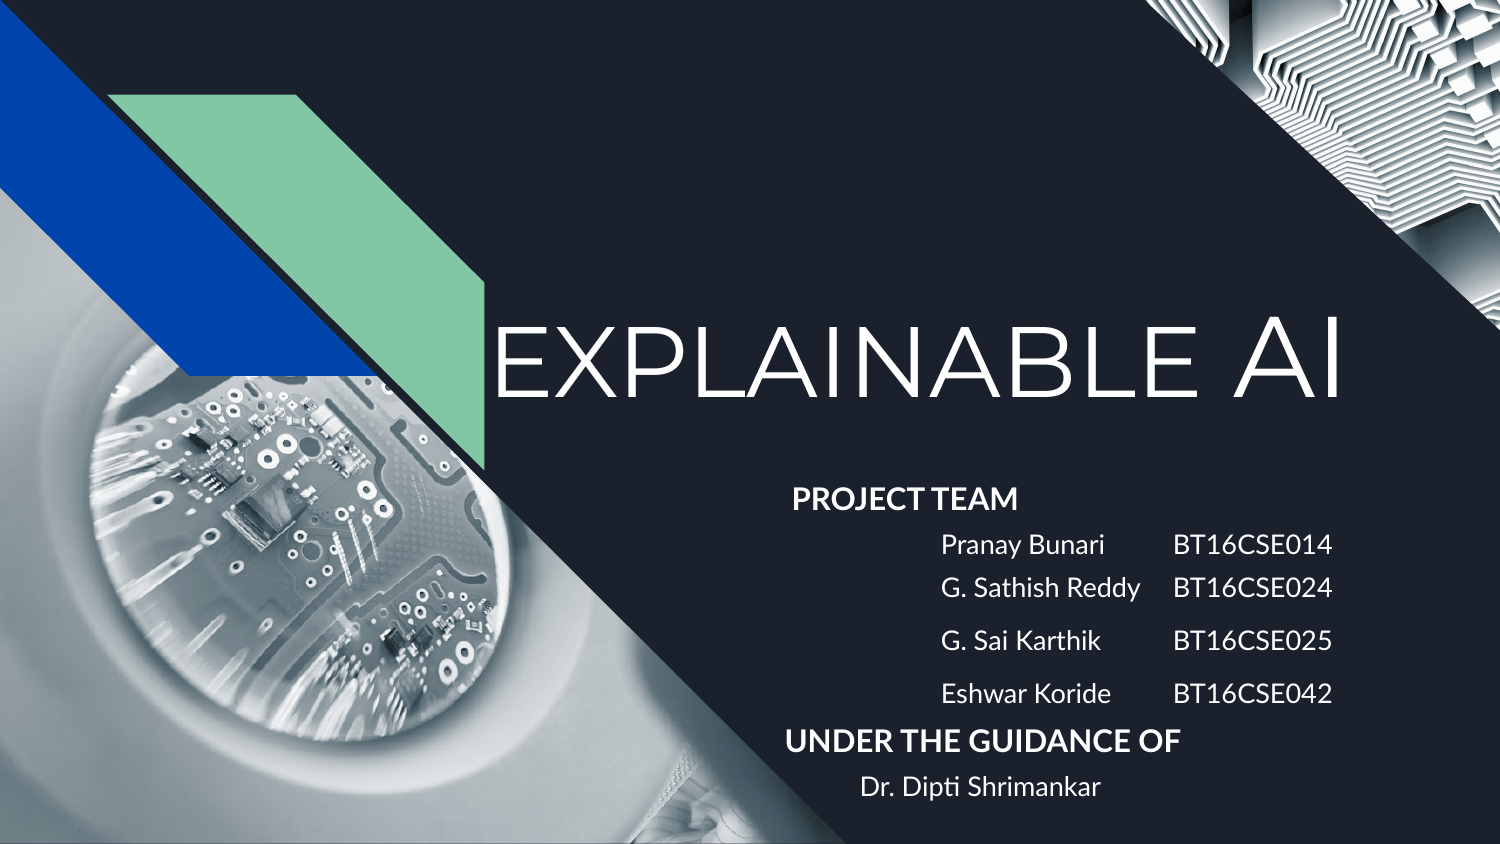

# EXPLAINABLE AI
PROJECT TEAM
Pranay Bunari	 BT16CSE014
G. Sathish Reddy	 BT16CSE024
G. Sai Karthik	 BT16CSE025
Eshwar Koride	 BT16CSE042

UNDER THE GUIDANCE OF
Dr. Dipti Shrimankar